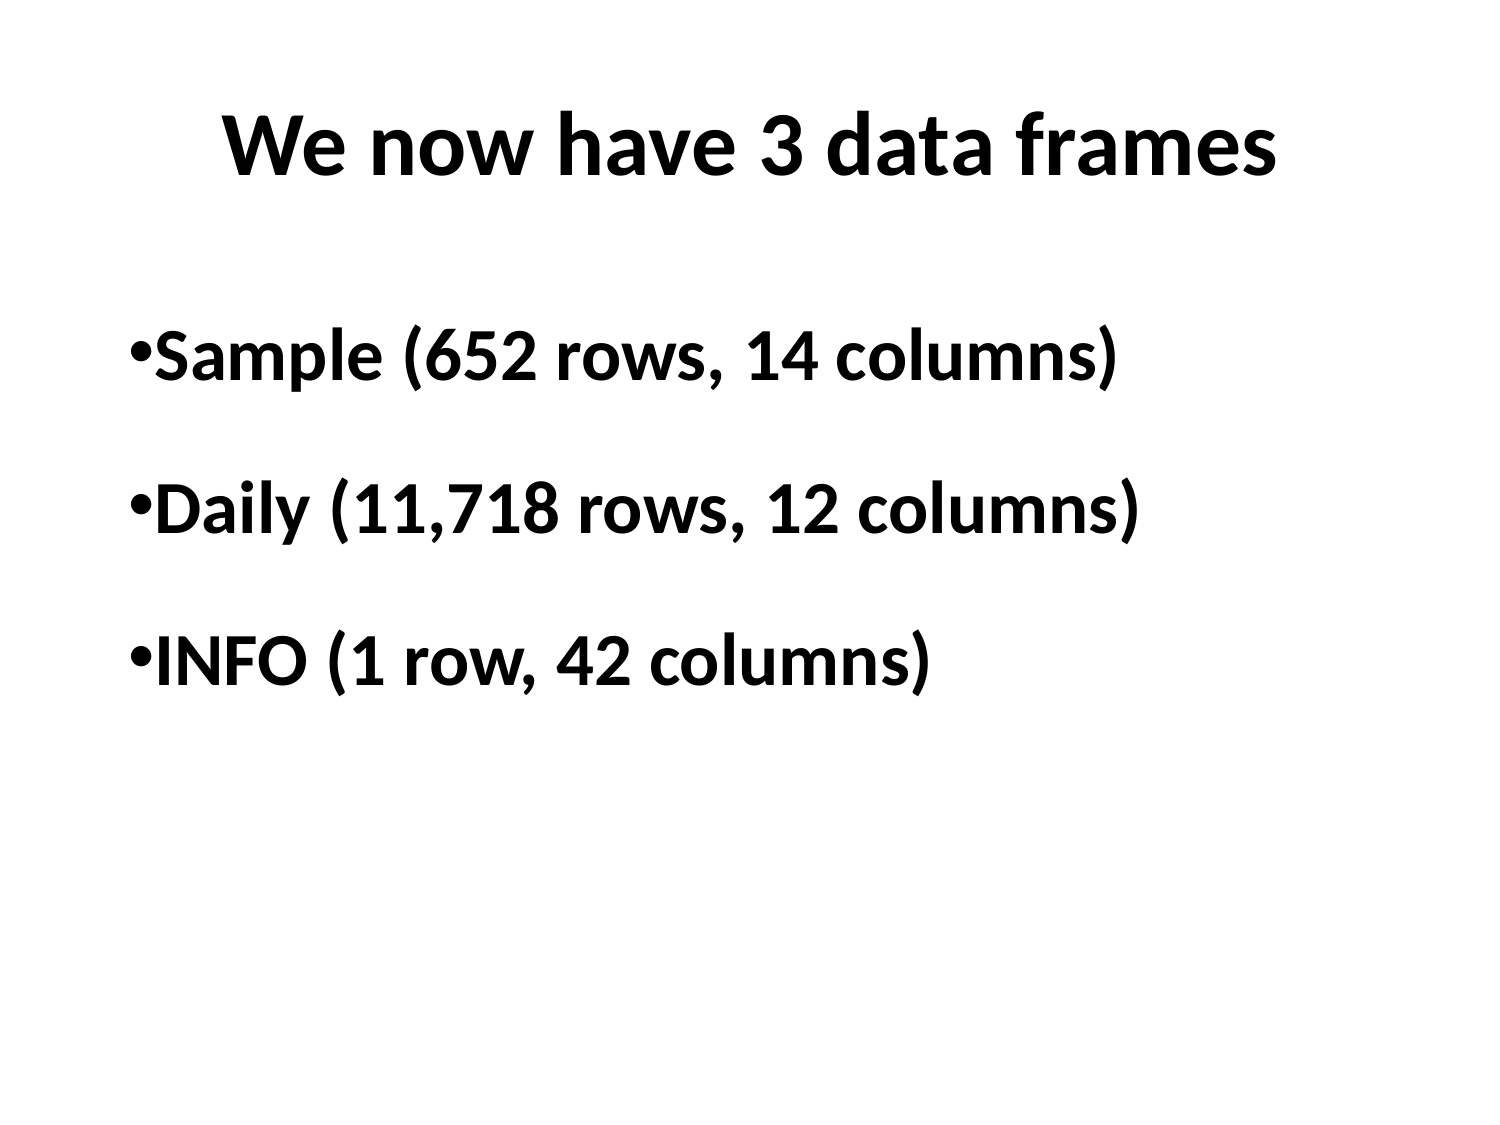

# We now have 3 data frames
Sample (652 rows, 14 columns)
Daily (11,718 rows, 12 columns)
INFO (1 row, 42 columns)